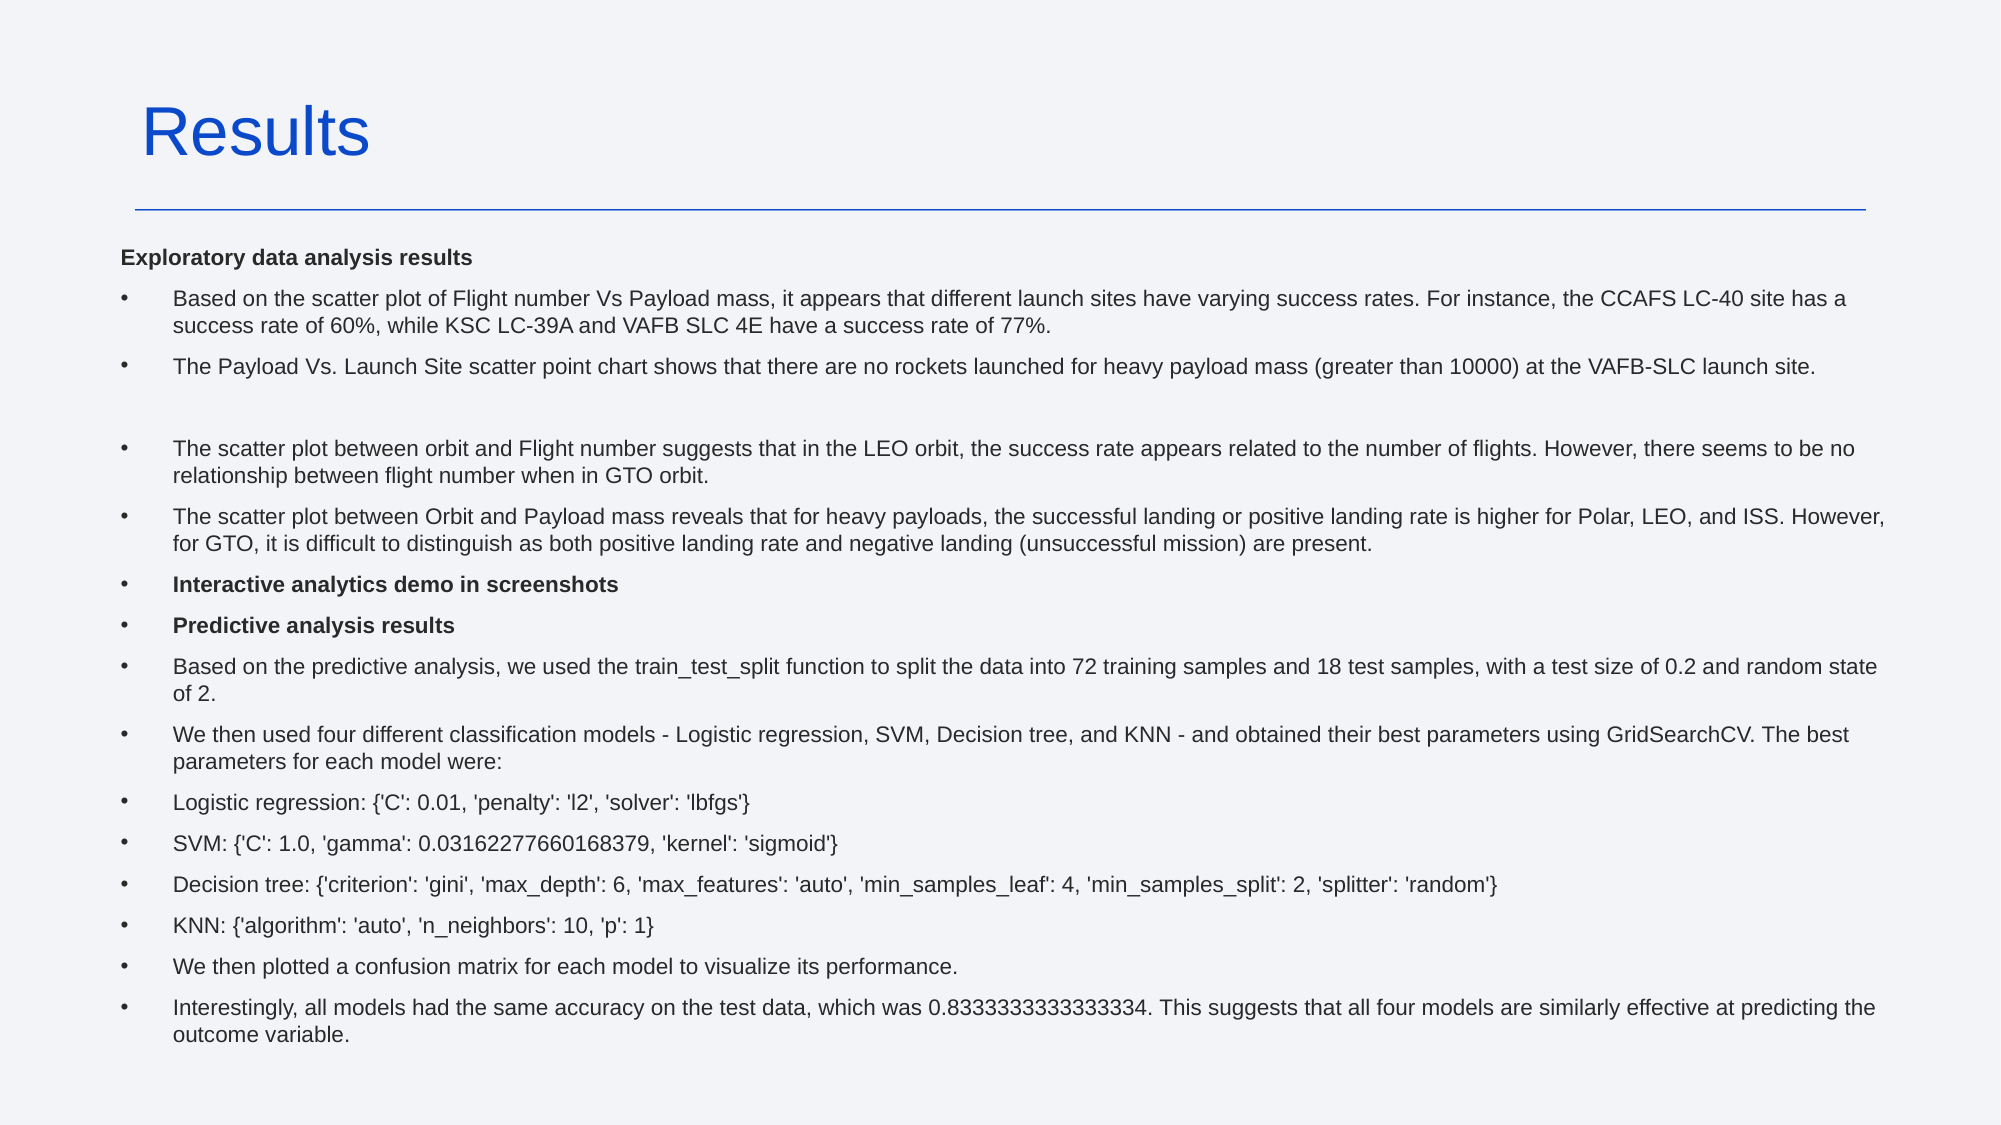

Results
Exploratory data analysis results
Based on the scatter plot of Flight number Vs Payload mass, it appears that different launch sites have varying success rates. For instance, the CCAFS LC-40 site has a success rate of 60%, while KSC LC-39A and VAFB SLC 4E have a success rate of 77%.
The Payload Vs. Launch Site scatter point chart shows that there are no rockets launched for heavy payload mass (greater than 10000) at the VAFB-SLC launch site.

The scatter plot between orbit and Flight number suggests that in the LEO orbit, the success rate appears related to the number of flights. However, there seems to be no relationship between flight number when in GTO orbit.
The scatter plot between Orbit and Payload mass reveals that for heavy payloads, the successful landing or positive landing rate is higher for Polar, LEO, and ISS. However, for GTO, it is difficult to distinguish as both positive landing rate and negative landing (unsuccessful mission) are present.
Interactive analytics demo in screenshots
Predictive analysis results
Based on the predictive analysis, we used the train_test_split function to split the data into 72 training samples and 18 test samples, with a test size of 0.2 and random state of 2.
We then used four different classification models - Logistic regression, SVM, Decision tree, and KNN - and obtained their best parameters using GridSearchCV. The best parameters for each model were:
Logistic regression: {'C': 0.01, 'penalty': 'l2', 'solver': 'lbfgs'}
SVM: {'C': 1.0, 'gamma': 0.03162277660168379, 'kernel': 'sigmoid'}
Decision tree: {'criterion': 'gini', 'max_depth': 6, 'max_features': 'auto', 'min_samples_leaf': 4, 'min_samples_split': 2, 'splitter': 'random'}
KNN: {'algorithm': 'auto', 'n_neighbors': 10, 'p': 1}
We then plotted a confusion matrix for each model to visualize its performance.
Interestingly, all models had the same accuracy on the test data, which was 0.8333333333333334. This suggests that all four models are similarly effective at predicting the outcome variable.

15